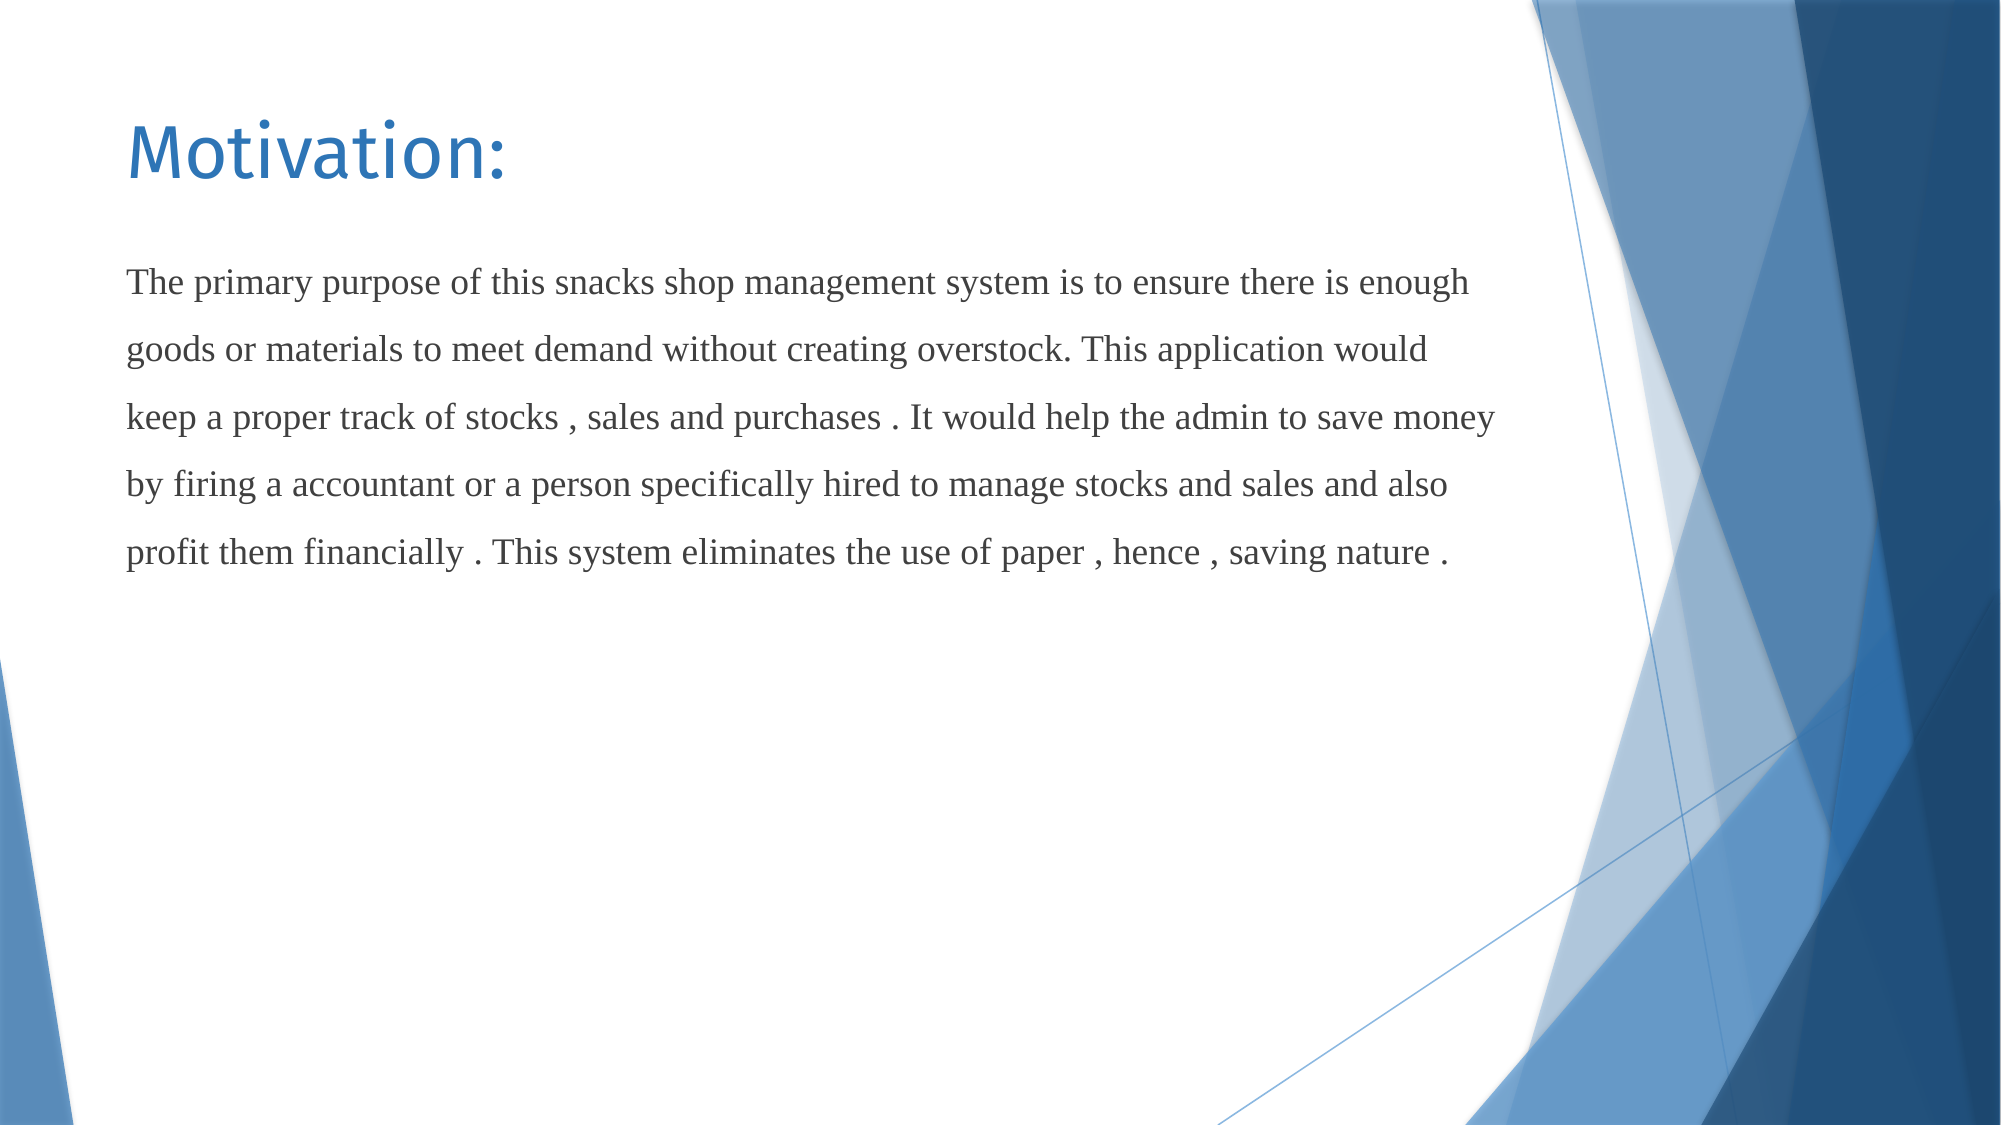

# Motivation:
The primary purpose of this snacks shop management system is to ensure there is enough goods or materials to meet demand without creating overstock. This application would keep a proper track of stocks , sales and purchases . It would help the admin to save money by firing a accountant or a person specifically hired to manage stocks and sales and also profit them financially . This system eliminates the use of paper , hence , saving nature .